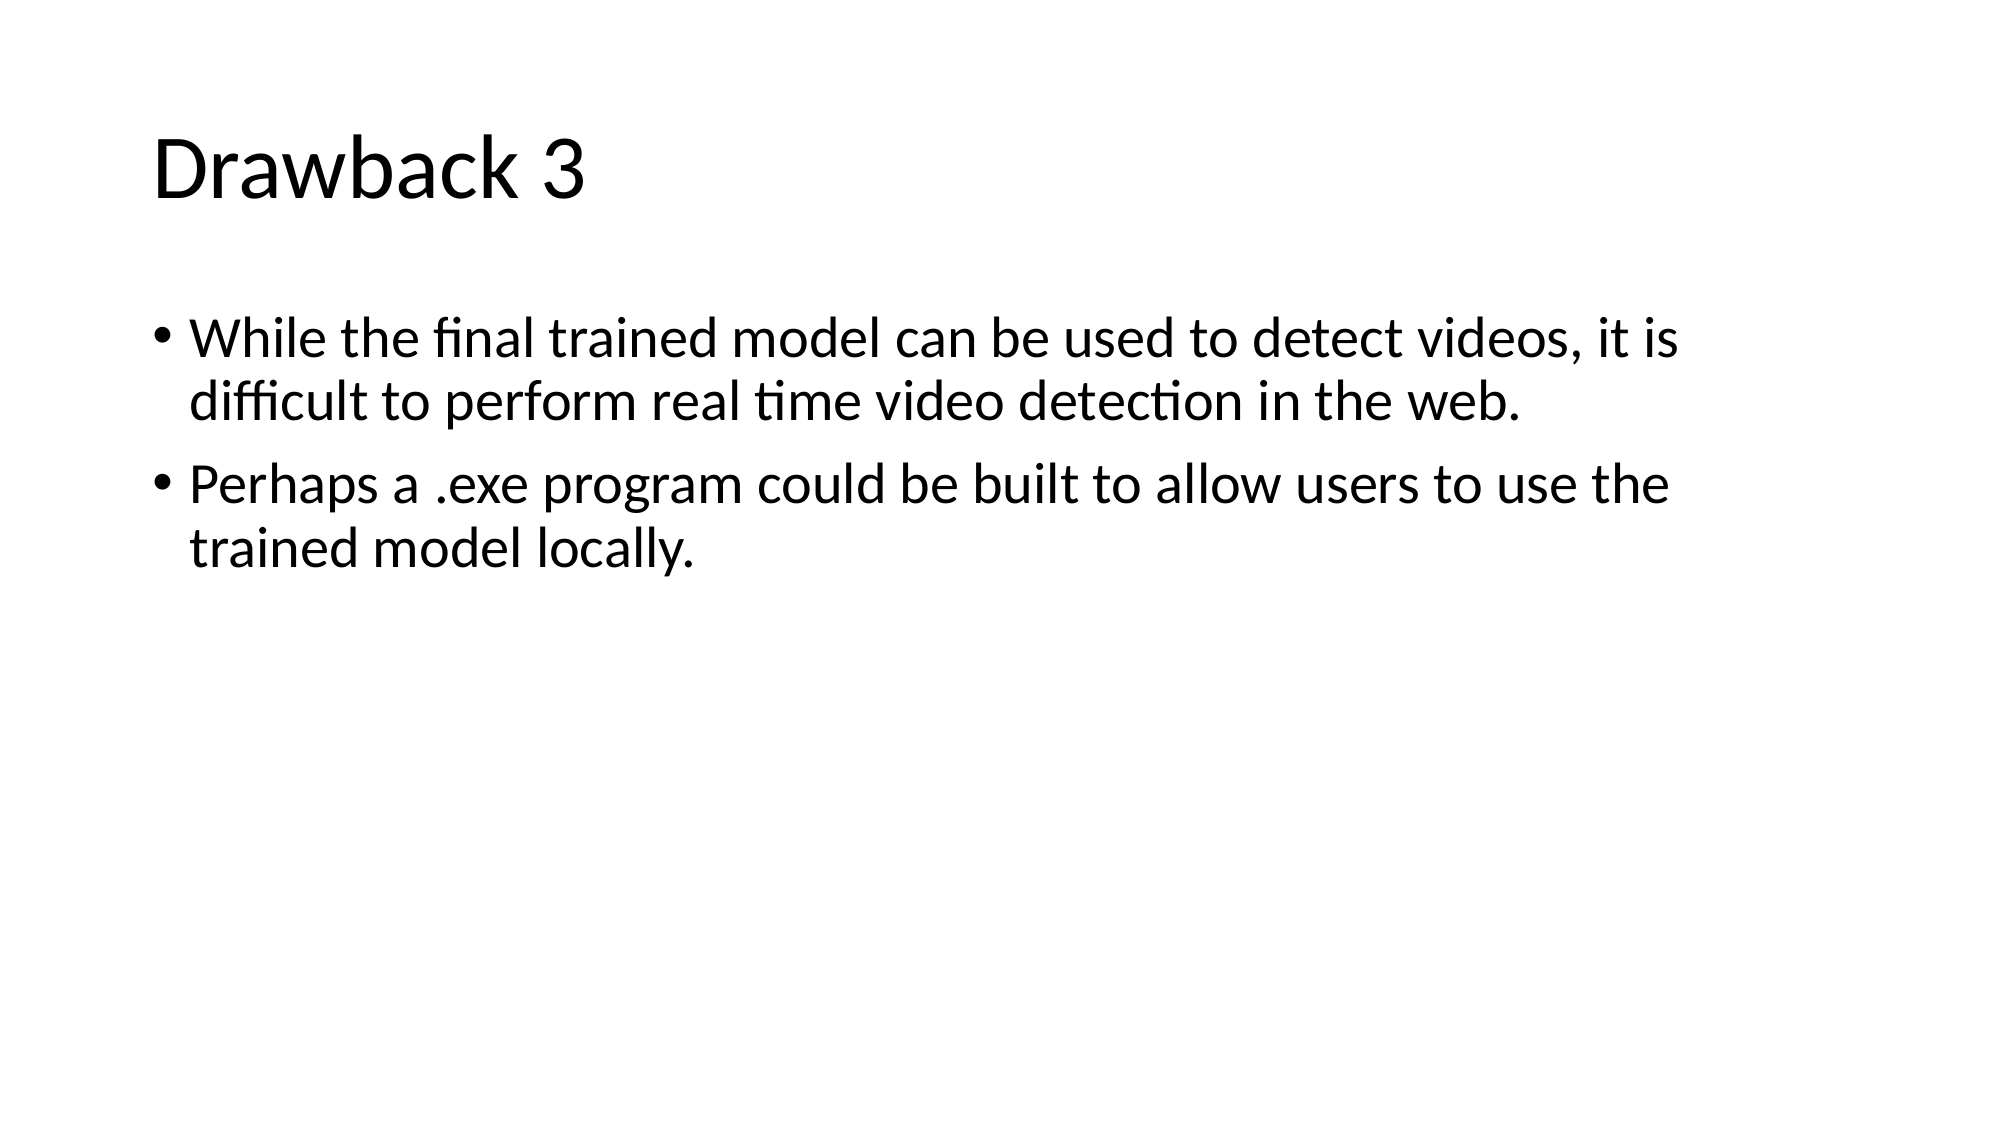

# Drawback 3
While the final trained model can be used to detect videos, it is difficult to perform real time video detection in the web.
Perhaps a .exe program could be built to allow users to use the trained model locally.